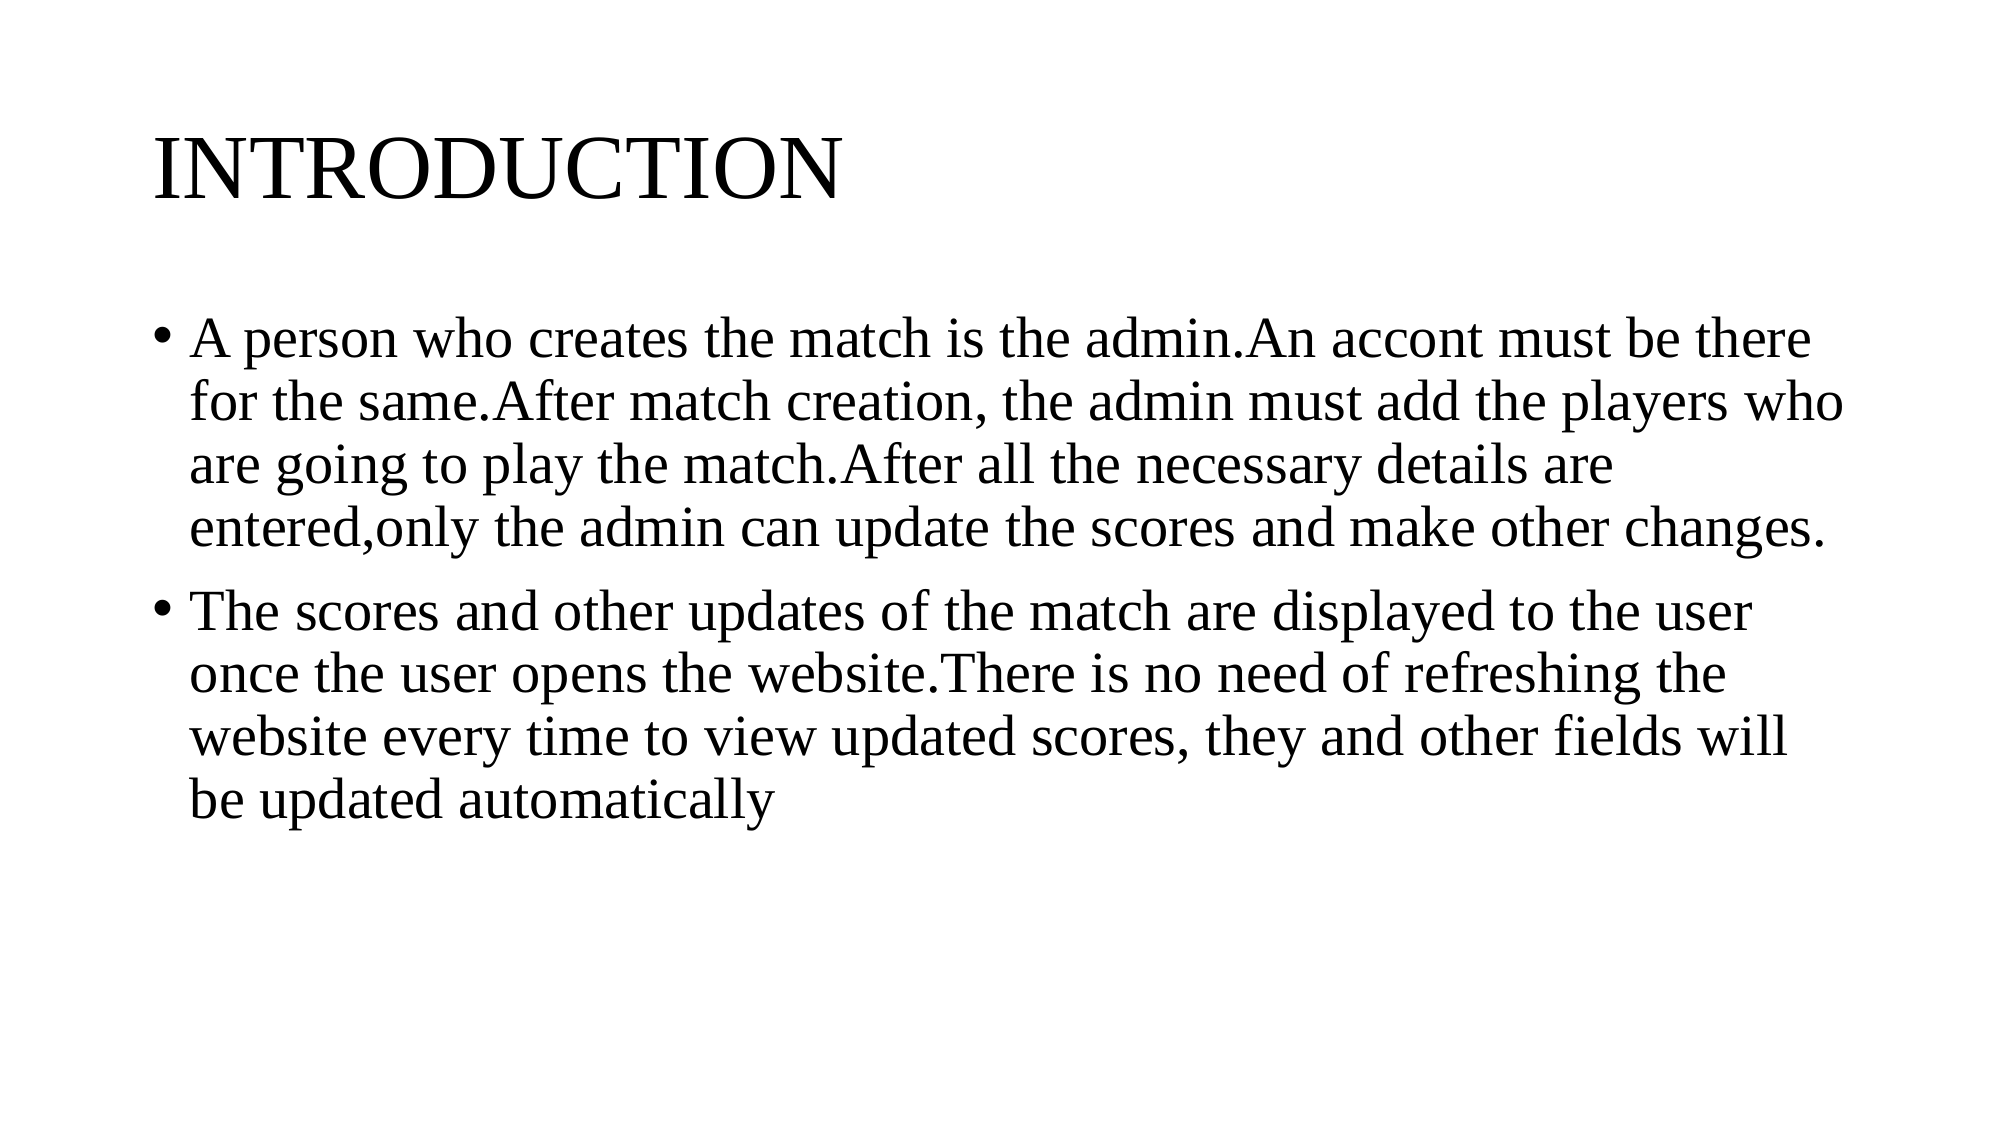

# INTRODUCTION
A person who creates the match is the admin.An accont must be there for the same.After match creation, the admin must add the players who are going to play the match.After all the necessary details are entered,only the admin can update the scores and make other changes.
The scores and other updates of the match are displayed to the user once the user opens the website.There is no need of refreshing the website every time to view updated scores, they and other fields will be updated automatically